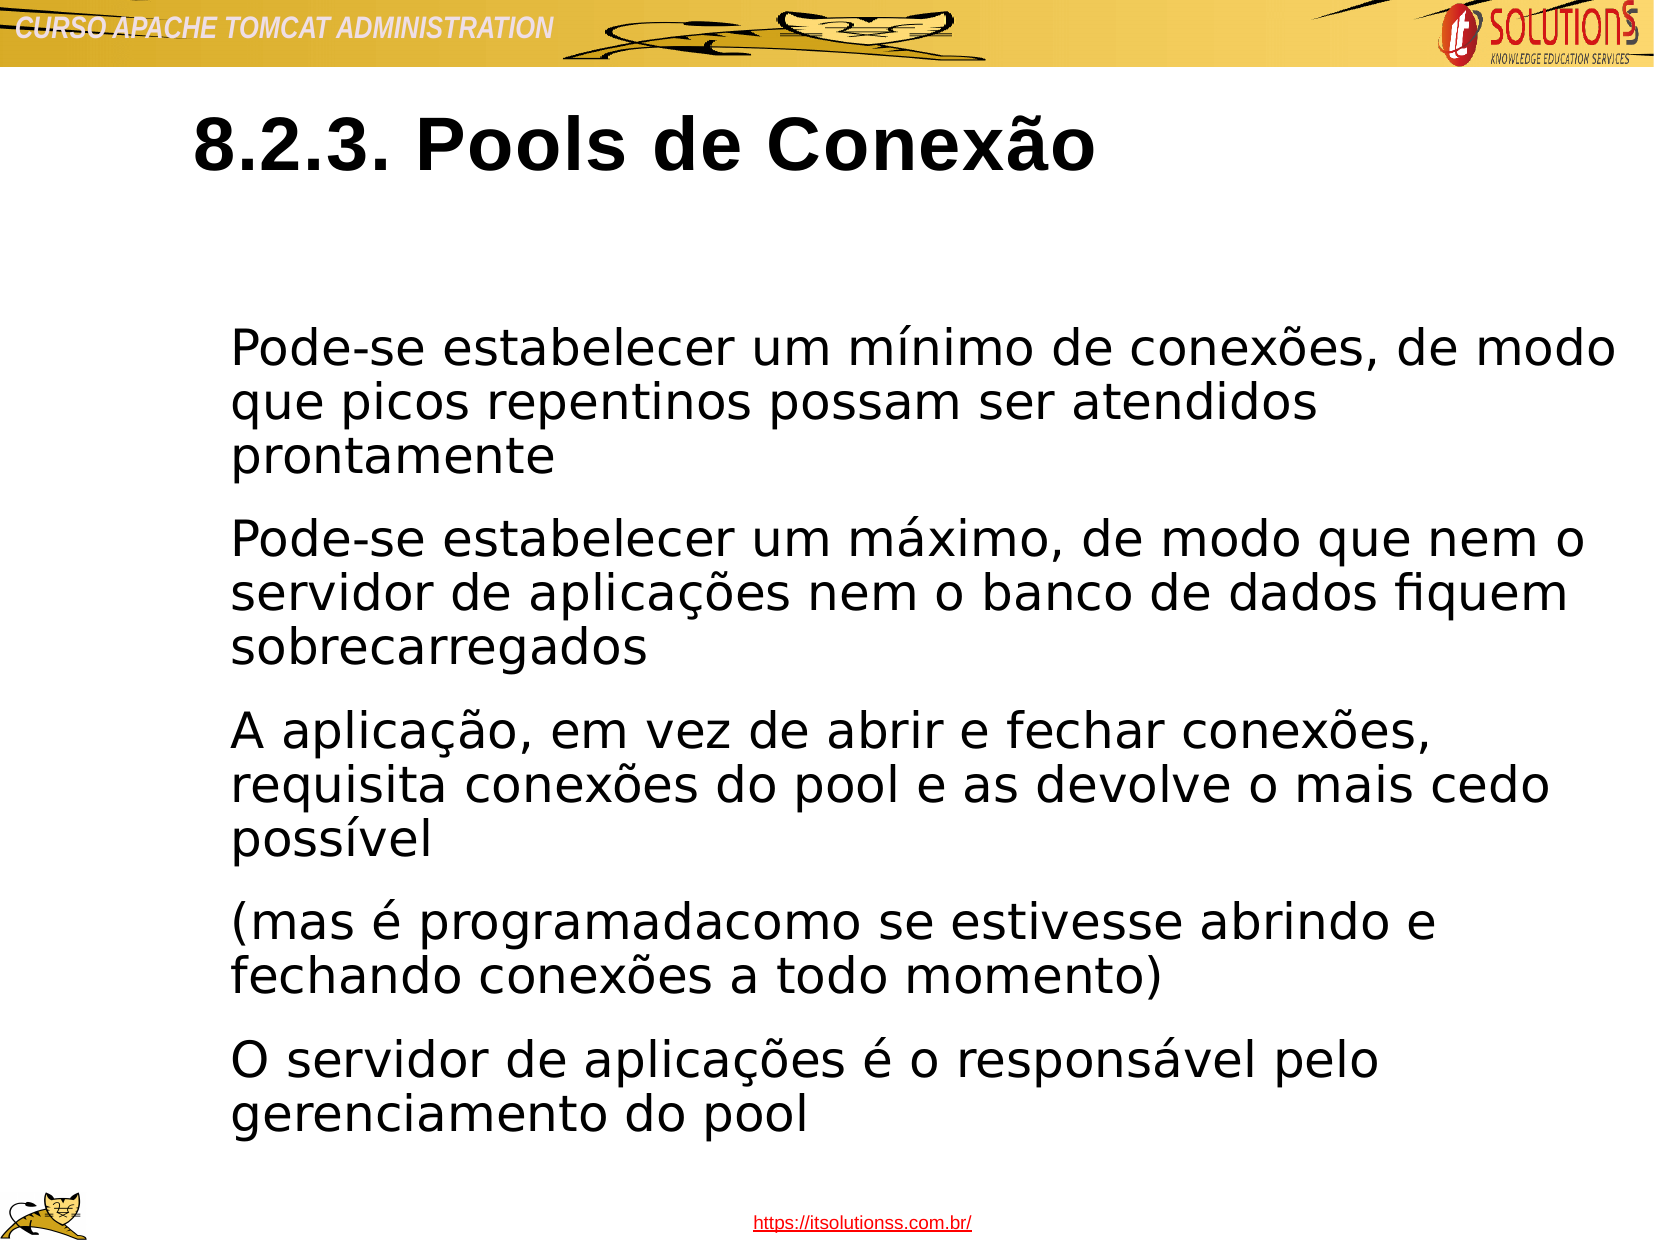

8.2.3. Pools de Conexão
Pode-se estabelecer um mínimo de conexões, de modo que picos repentinos possam ser atendidos prontamente
Pode-se estabelecer um máximo, de modo que nem o servidor de aplicações nem o banco de dados fiquem sobrecarregados
A aplicação, em vez de abrir e fechar conexões, requisita conexões do pool e as devolve o mais cedo possível
(mas é programadacomo se estivesse abrindo e fechando conexões a todo momento)
O servidor de aplicações é o responsável pelo gerenciamento do pool